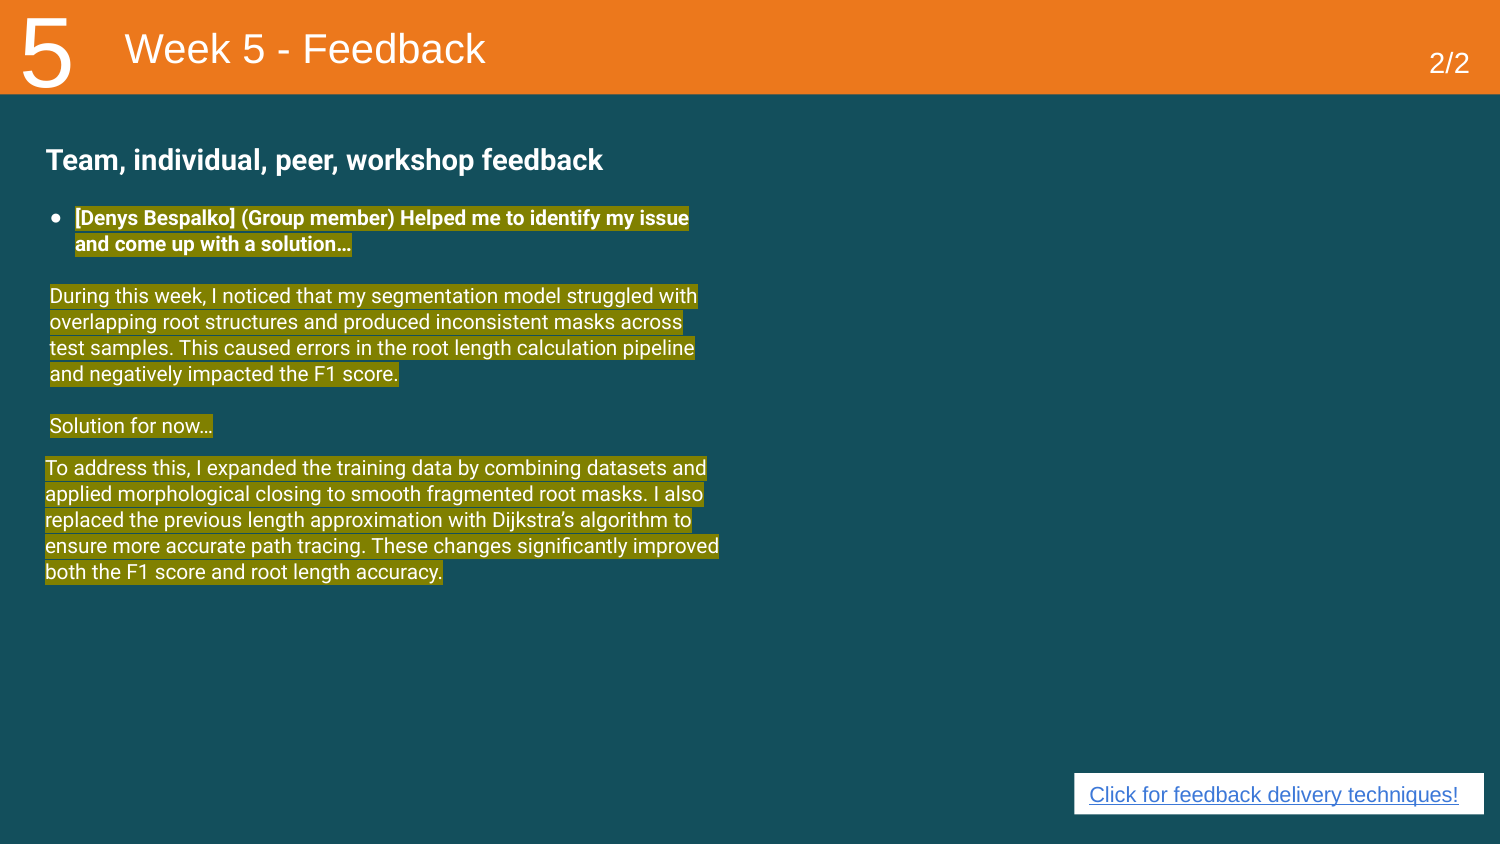

5
# Week 5 - Feedback
2/2
Team, individual, peer, workshop feedback
[Denys Bespalko] (Group member) Helped me to identify my issue and come up with a solution…

During this week, I noticed that my segmentation model struggled with overlapping root structures and produced inconsistent masks across test samples. This caused errors in the root length calculation pipeline and negatively impacted the F1 score.

Solution for now…
To address this, I expanded the training data by combining datasets and applied morphological closing to smooth fragmented root masks. I also replaced the previous length approximation with Dijkstra’s algorithm to ensure more accurate path tracing. These changes significantly improved both the F1 score and root length accuracy.
Click for feedback delivery techniques!